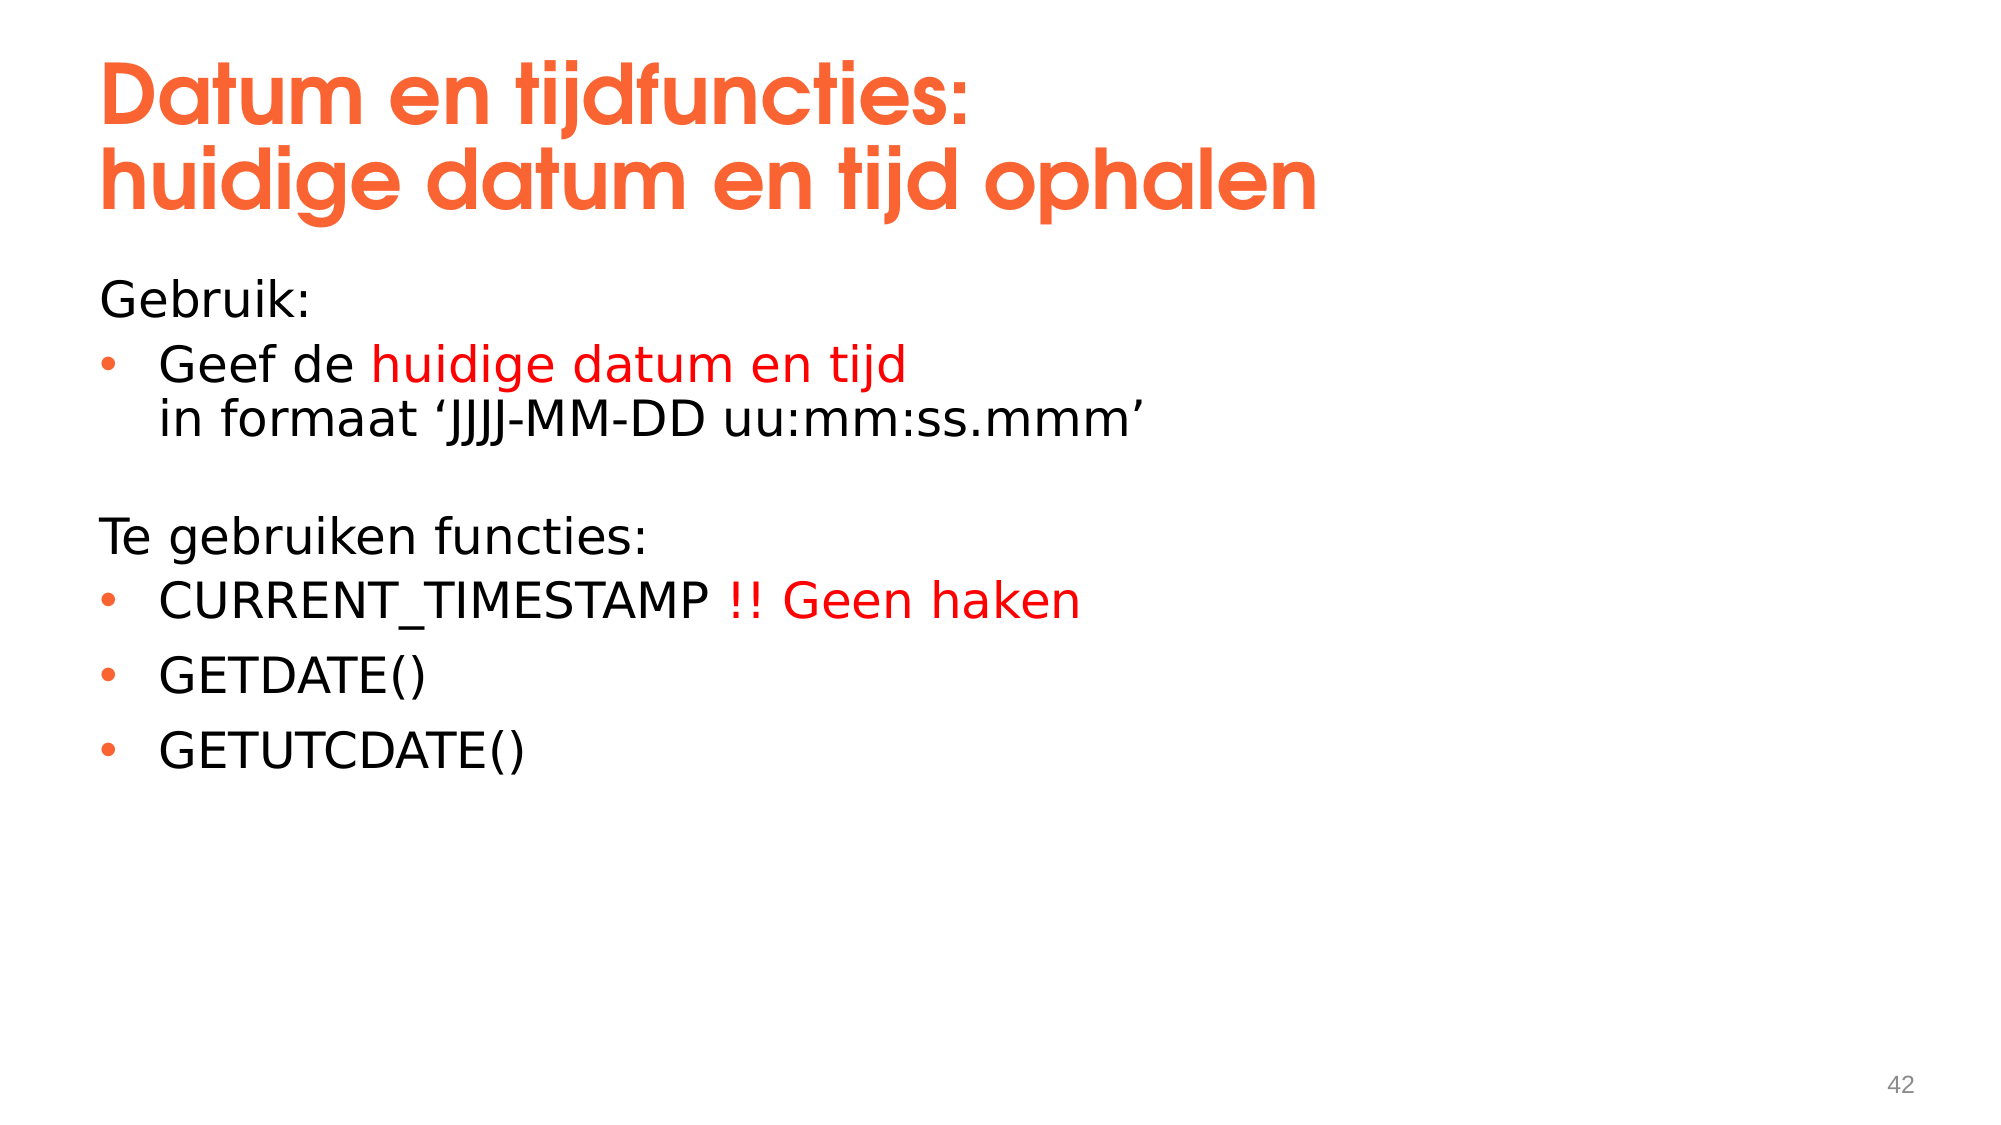

# Datum en tijdfuncties: huidige datum en tijd ophalen
Gebruik:
Geef de huidige datum en tijd
in formaat ‘JJJJ-MM-DD uu:mm:ss.mmm’

Te gebruiken functies:
CURRENT_TIMESTAMP !! Geen haken
GETDATE()
GETUTCDATE()

42